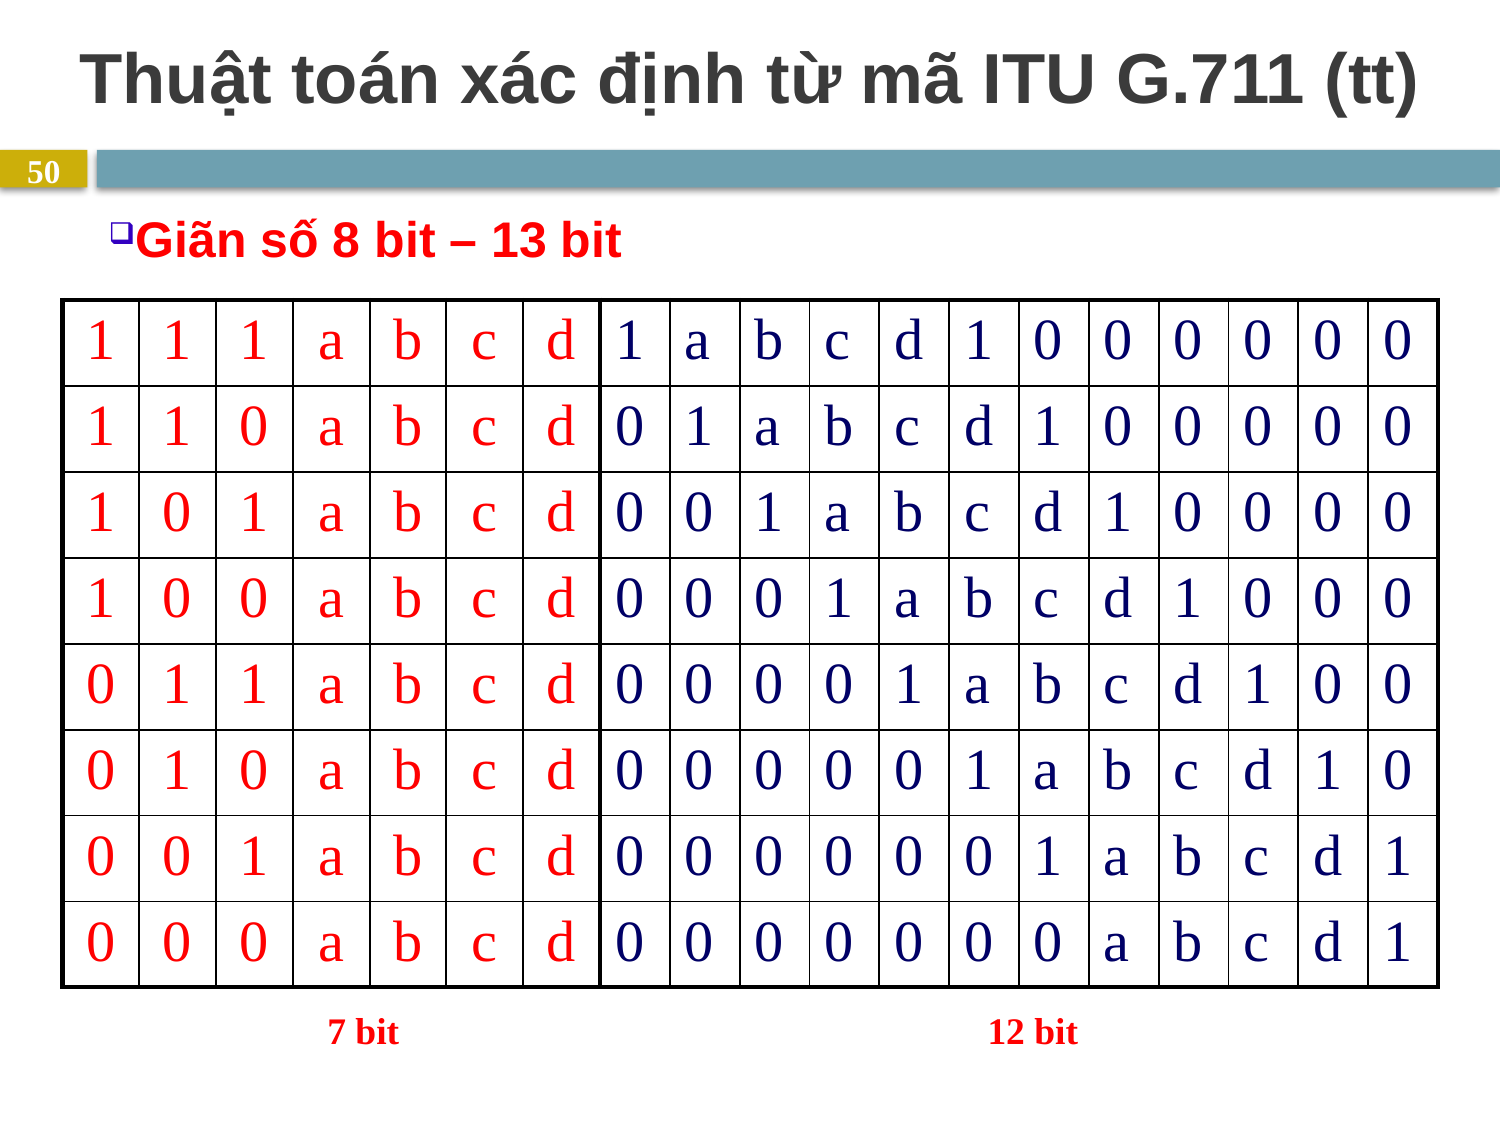

# Thuật toán xác định từ mã ITU G.711 (tt)
50
Giãn số 8 bit – 13 bit
| 1 | 1 | 1 | a | b | c | d |
| --- | --- | --- | --- | --- | --- | --- |
| 1 | 1 | 0 | a | b | c | d |
| 1 | 0 | 1 | a | b | c | d |
| 1 | 0 | 0 | a | b | c | d |
| 0 | 1 | 1 | a | b | c | d |
| 0 | 1 | 0 | a | b | c | d |
| 0 | 0 | 1 | a | b | c | d |
| 0 | 0 | 0 | a | b | c | d |
| 1 | a | b | c | d | 1 | 0 | 0 | 0 | 0 | 0 | 0 |
| --- | --- | --- | --- | --- | --- | --- | --- | --- | --- | --- | --- |
| 0 | 1 | a | b | c | d | 1 | 0 | 0 | 0 | 0 | 0 |
| 0 | 0 | 1 | a | b | c | d | 1 | 0 | 0 | 0 | 0 |
| 0 | 0 | 0 | 1 | a | b | c | d | 1 | 0 | 0 | 0 |
| 0 | 0 | 0 | 0 | 1 | a | b | c | d | 1 | 0 | 0 |
| 0 | 0 | 0 | 0 | 0 | 1 | a | b | c | d | 1 | 0 |
| 0 | 0 | 0 | 0 | 0 | 0 | 1 | a | b | c | d | 1 |
| 0 | 0 | 0 | 0 | 0 | 0 | 0 | a | b | c | d | 1 |
7 bit                                                              12 bit
50